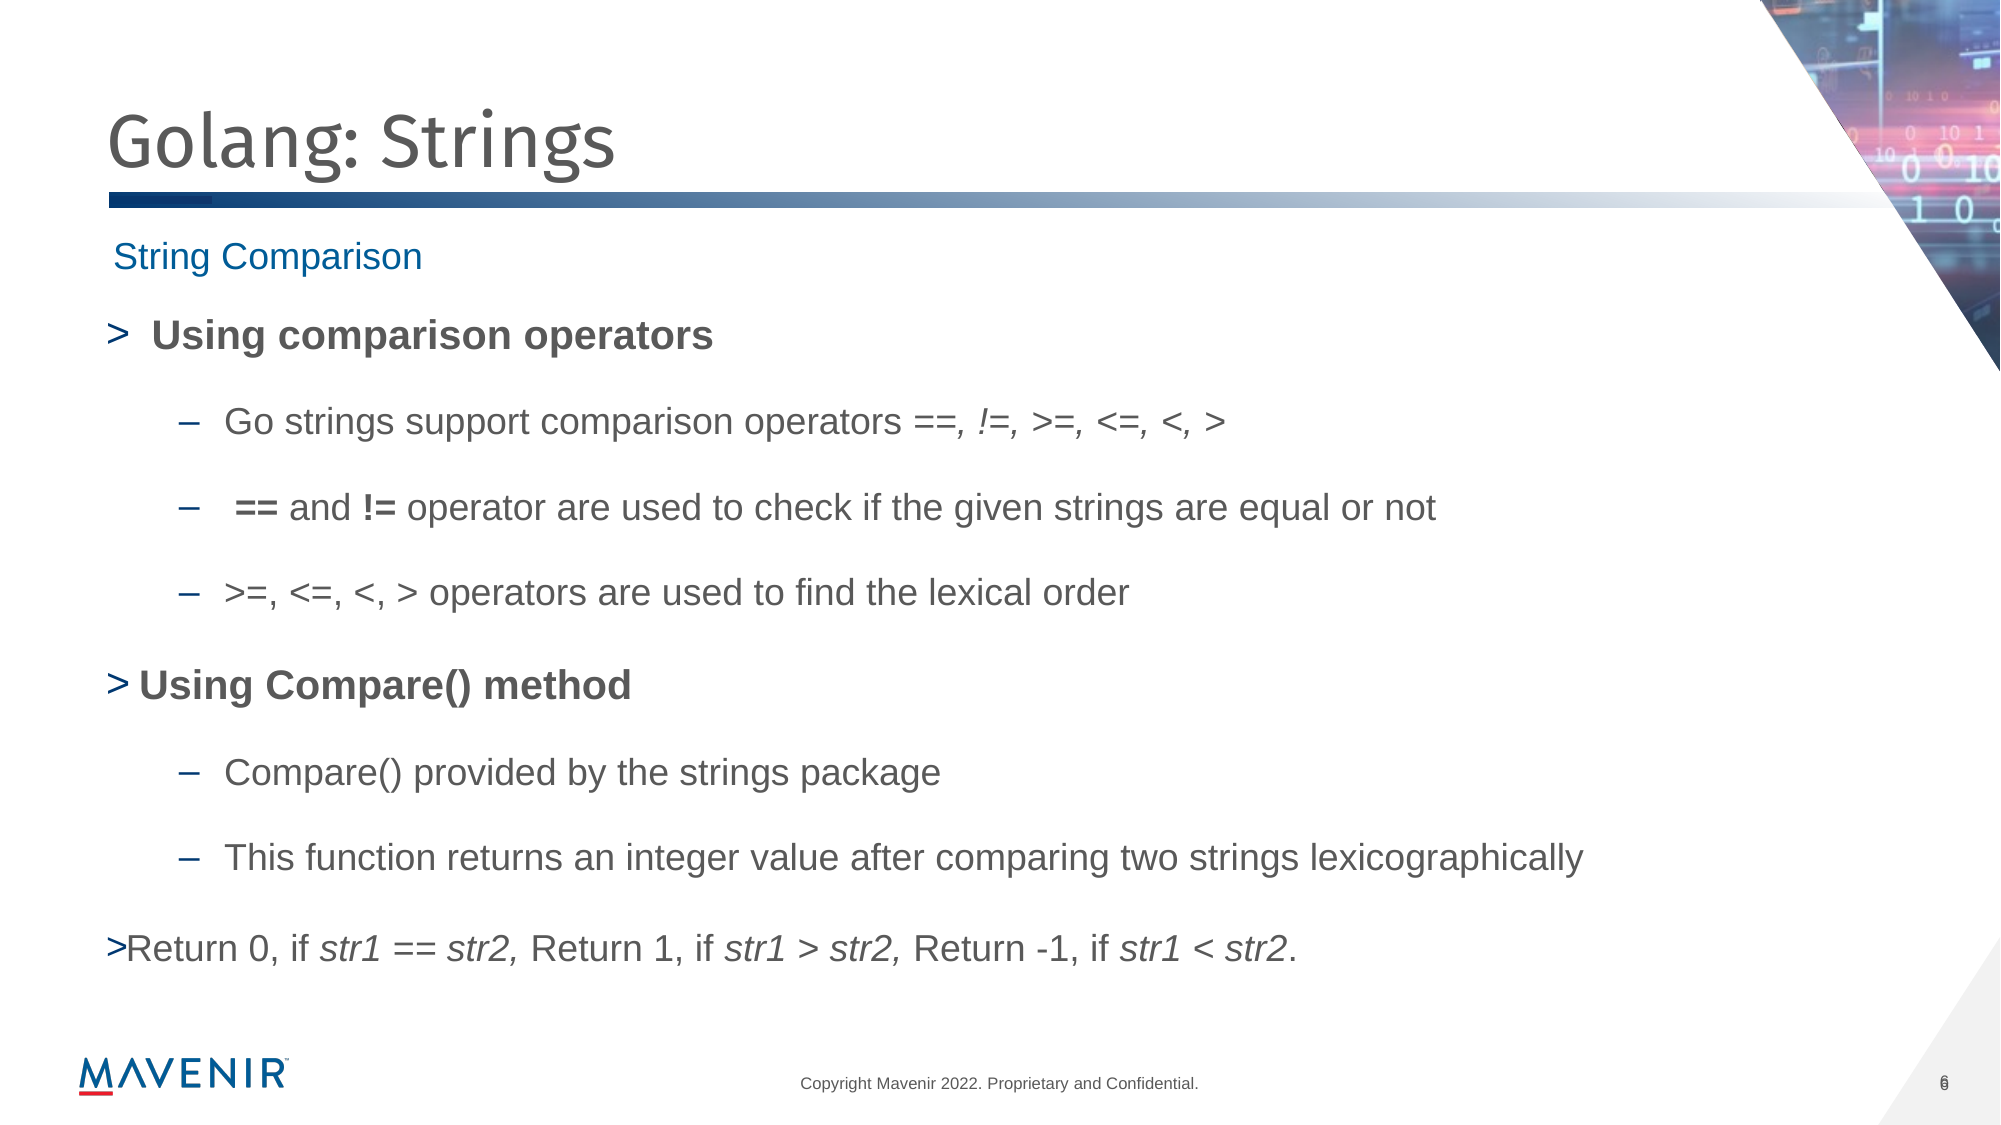

# Golang: Strings

String Comparison

Using comparison operators
Go strings support comparison operators ==, !=, >=, <=, <, >
 == and != operator are used to check if the given strings are equal or not
>=, <=, <, > operators are used to find the lexical order
 Using Compare() method
Compare() provided by the strings package
This function returns an integer value after comparing two strings lexicographically
Return 0, if str1 == str2, Return 1, if str1 > str2, Return -1, if str1 < str2.

6